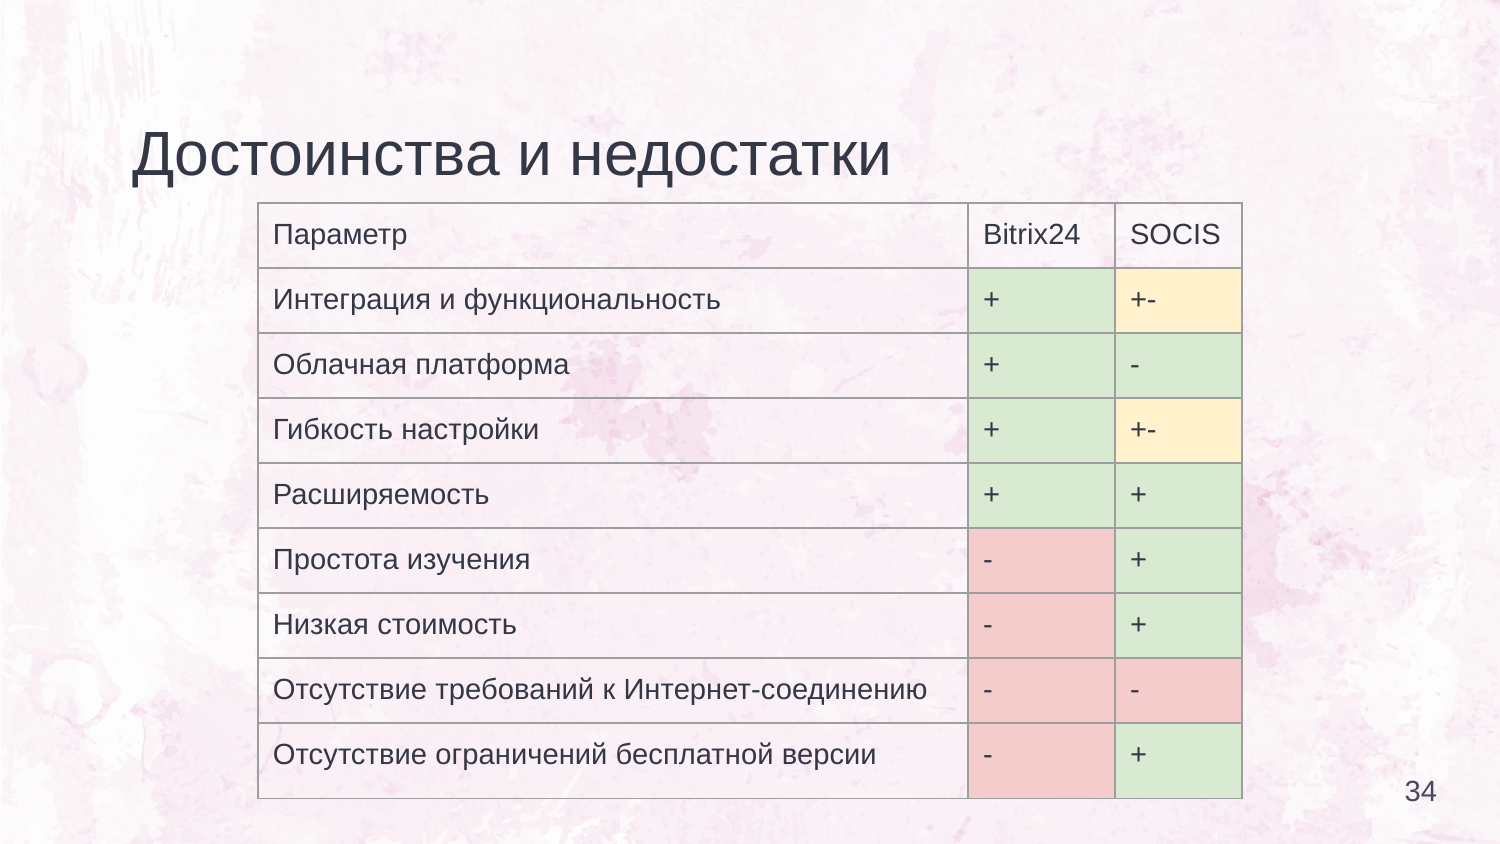

Достоинства и недостатки
| Параметр | Bitrix24 | SOCIS |
| --- | --- | --- |
| Интеграция и функциональность | + | +- |
| Облачная платформа | + | - |
| Гибкость настройки | + | +- |
| Расширяемость | + | + |
| Простота изучения | - | + |
| Низкая стоимость | - | + |
| Отсутствие требований к Интернет-соединению | - | - |
| Отсутствие ограничений бесплатной версии | - | + |
34